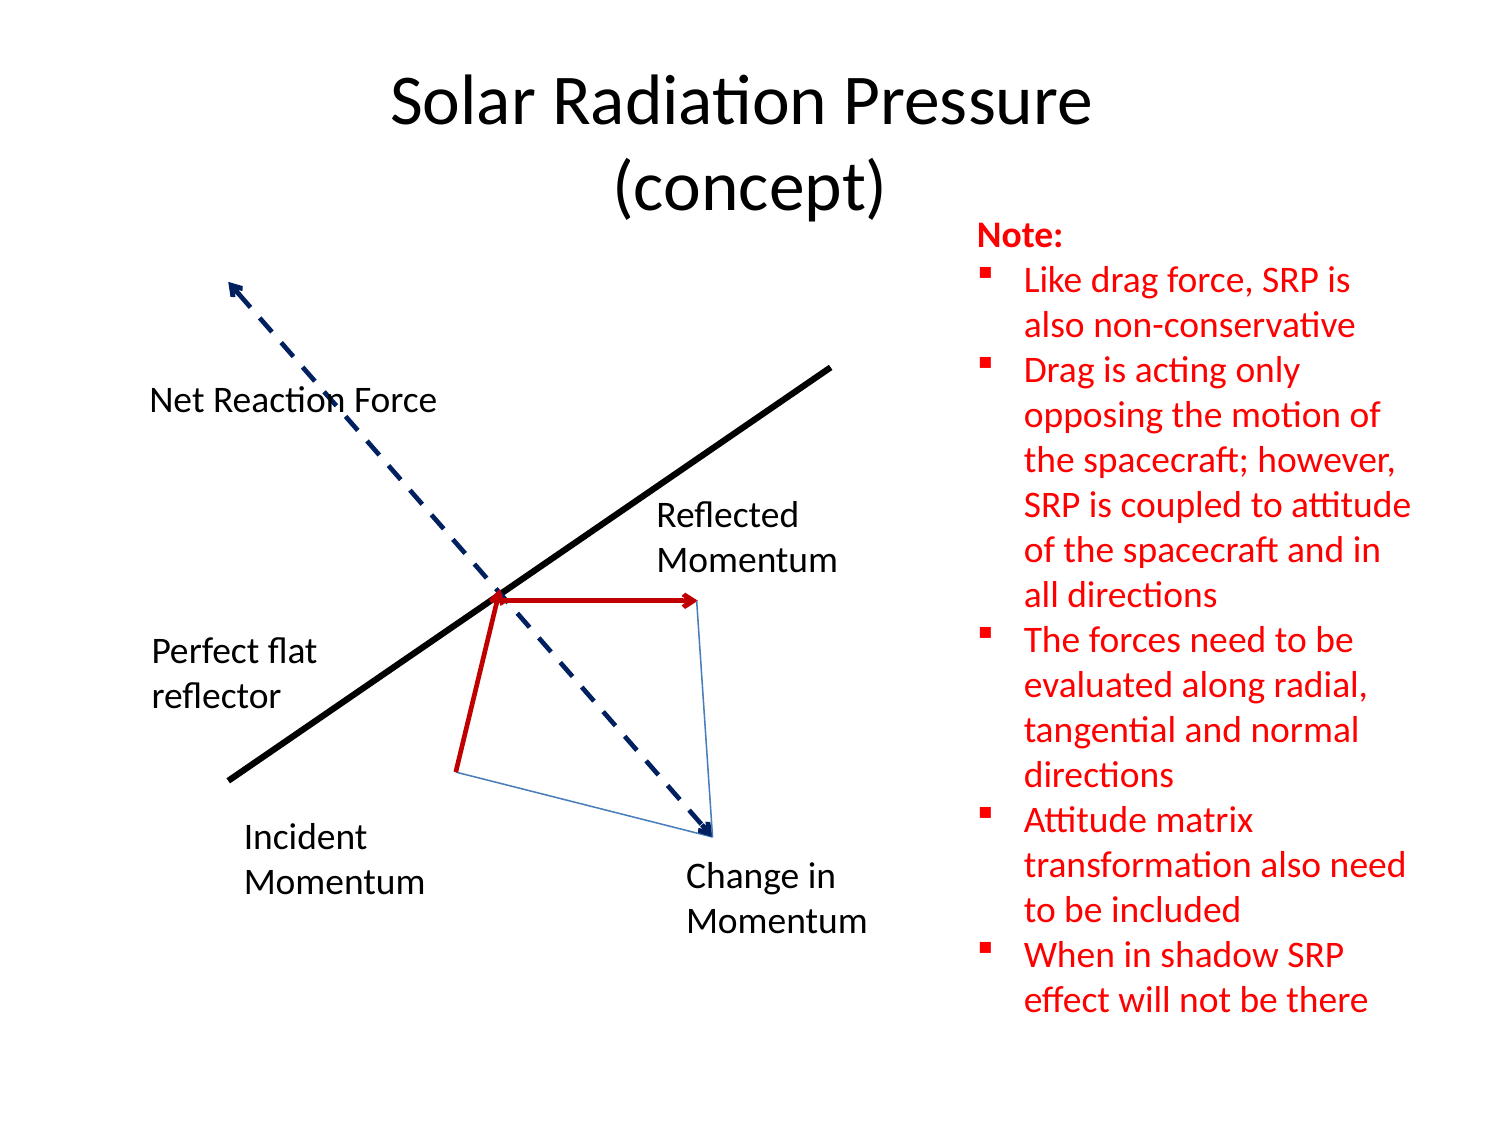

# Solar Radiation Pressure (concept)
Note:
Like drag force, SRP is also non-conservative
Drag is acting only opposing the motion of the spacecraft; however, SRP is coupled to attitude of the spacecraft and in all directions
The forces need to be evaluated along radial, tangential and normal directions
Attitude matrix transformation also need to be included
When in shadow SRP effect will not be there
Net Reaction Force
Reflected  Momentum
Perfect flat reflector
Incident Momentum
Change in Momentum